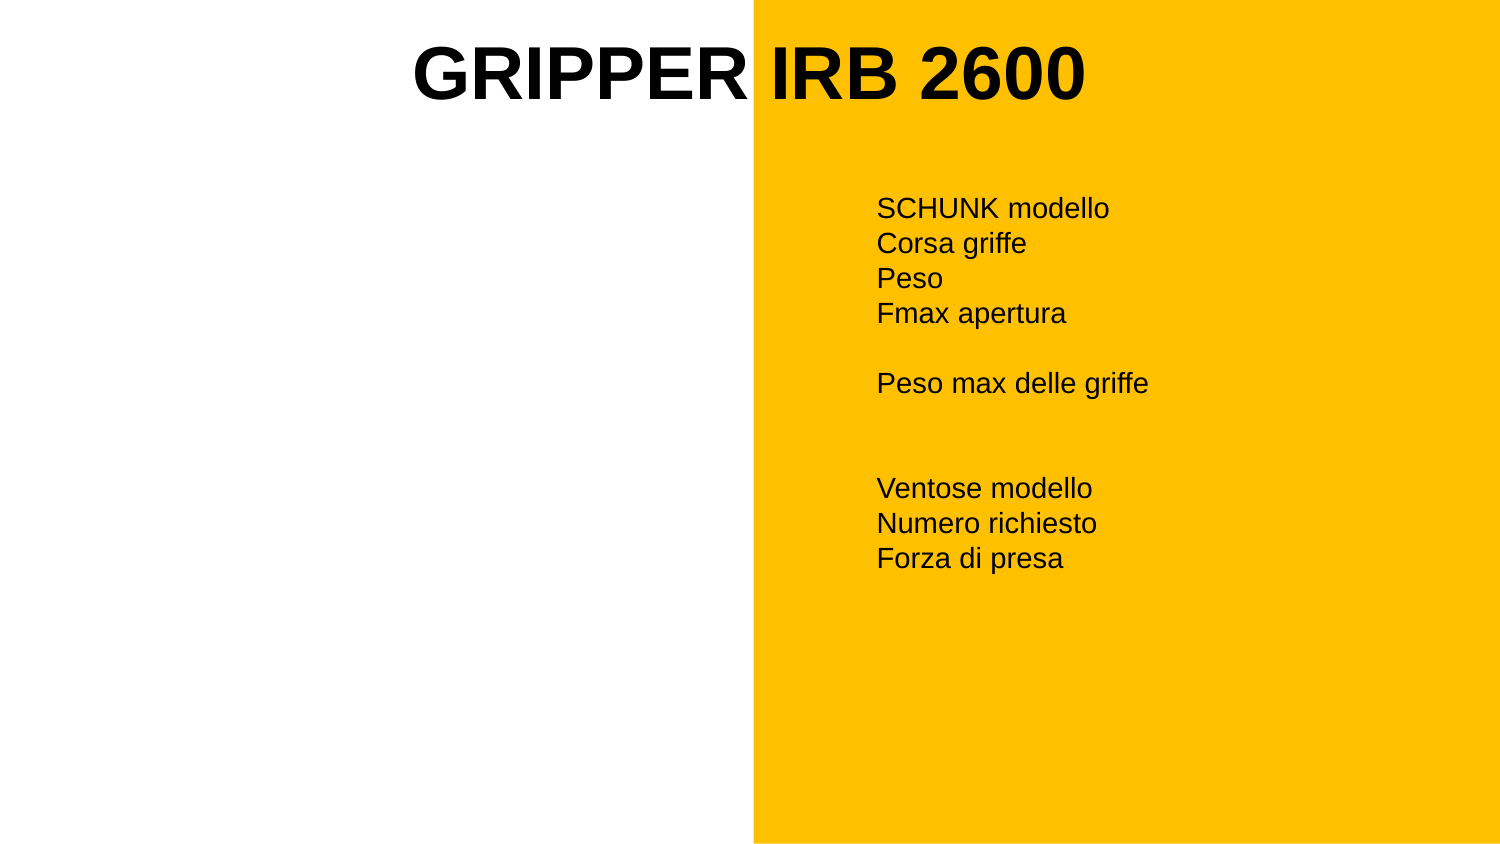

GRIPPER IRB 2600
SCHUNK modello
Corsa griffe
Peso
Fmax apertura

Peso max delle griffe

Ventose modello
Numero richiesto
Forza di presa